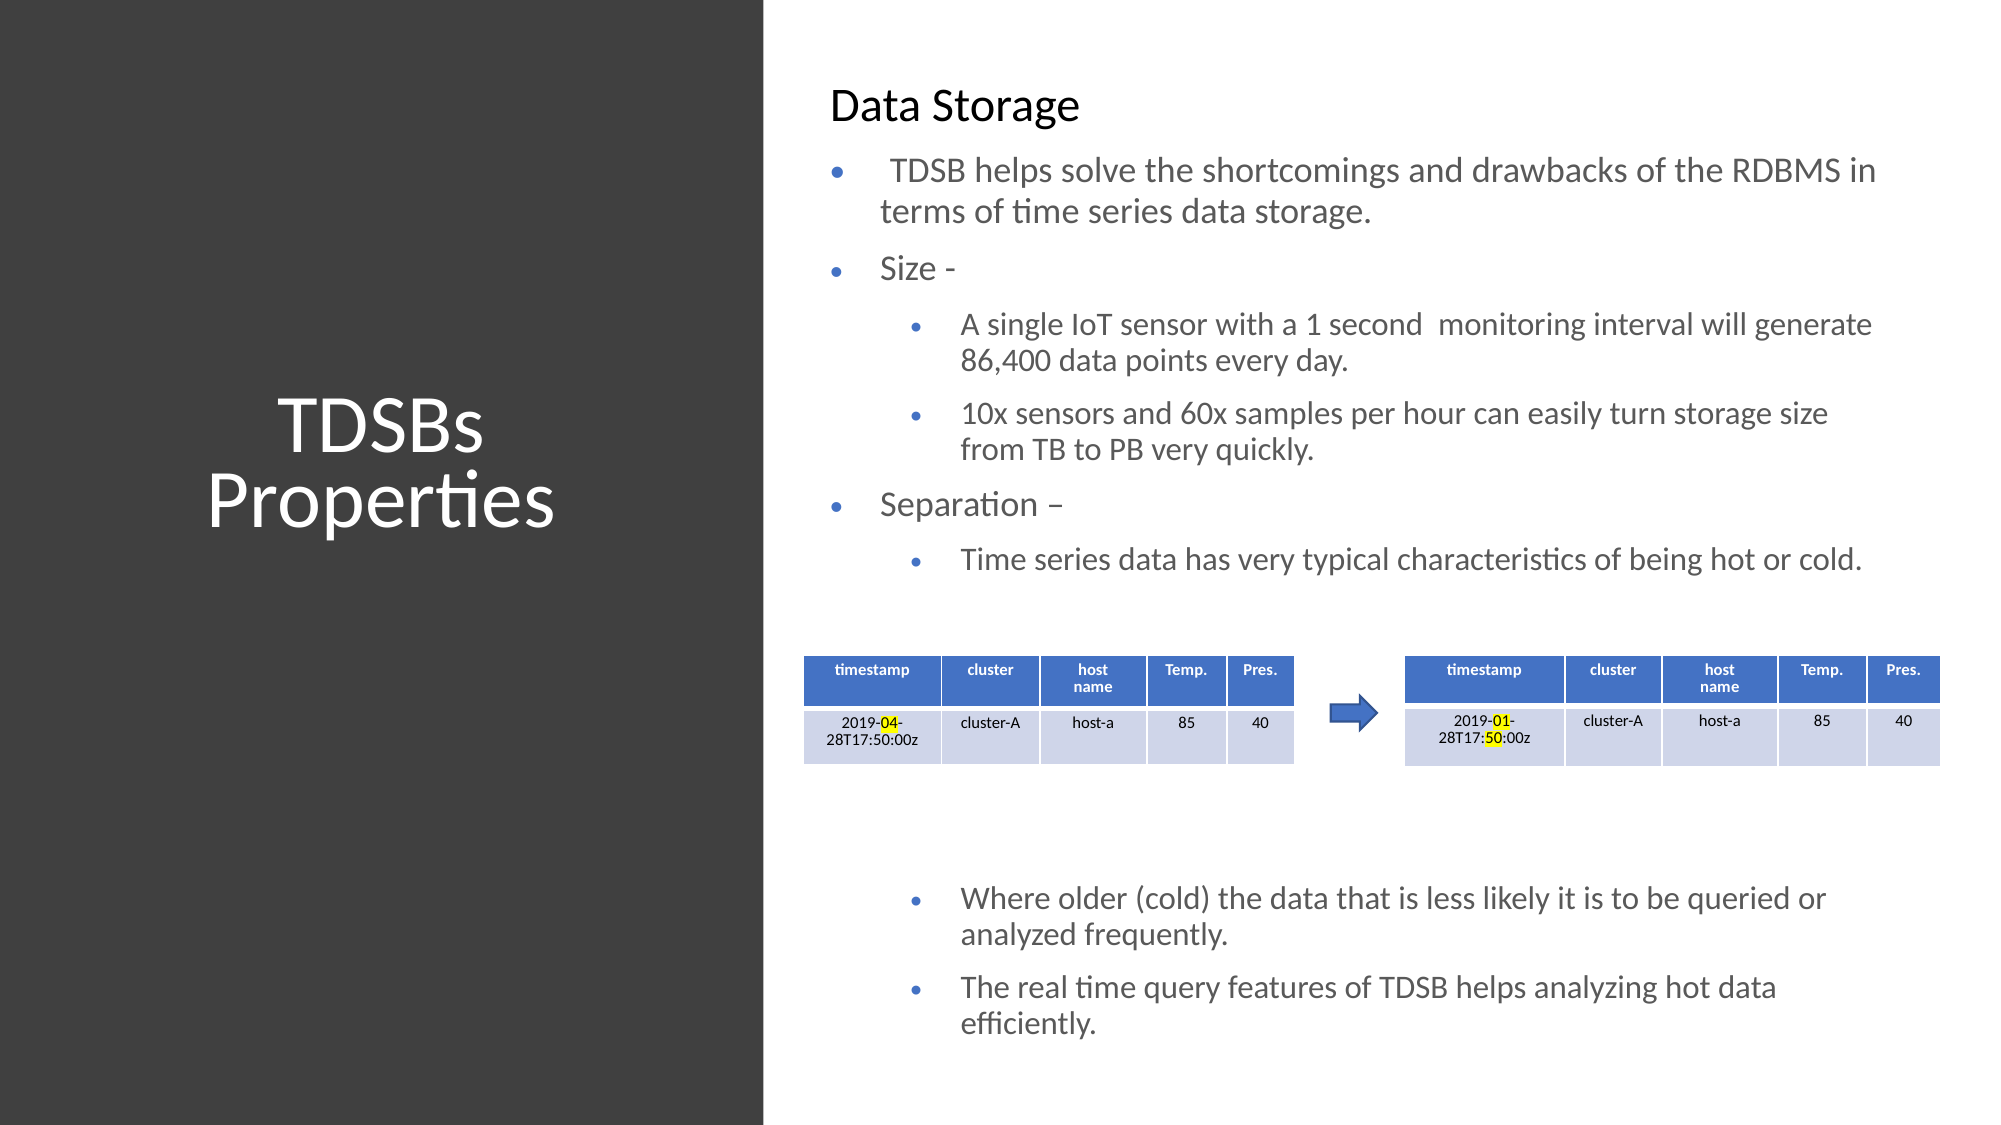

Data Storage
 TDSB helps solve the shortcomings and drawbacks of the RDBMS in terms of time series data storage.
Size -
A single IoT sensor with a 1 second  monitoring interval will generate 86,400 data points every day.
10x sensors and 60x samples per hour can easily turn storage size from TB to PB very quickly.
Separation –
Time series data has very typical characteristics of being hot or cold.

Where older (cold) the data that is less likely it is to be queried or analyzed frequently.
The real time query features of TDSB helps analyzing hot data efficiently.

# TDSBs Properties
| timestamp | cluster | host name | Temp. | Pres. |
| --- | --- | --- | --- | --- |
| 2019-04-28T17:50:00z | cluster-A | host-a | 85 | 40 |
| timestamp | cluster | host name | Temp. | Pres. |
| --- | --- | --- | --- | --- |
| 2019-01-28T17:50:00z | cluster-A | host-a | 85 | 40 |